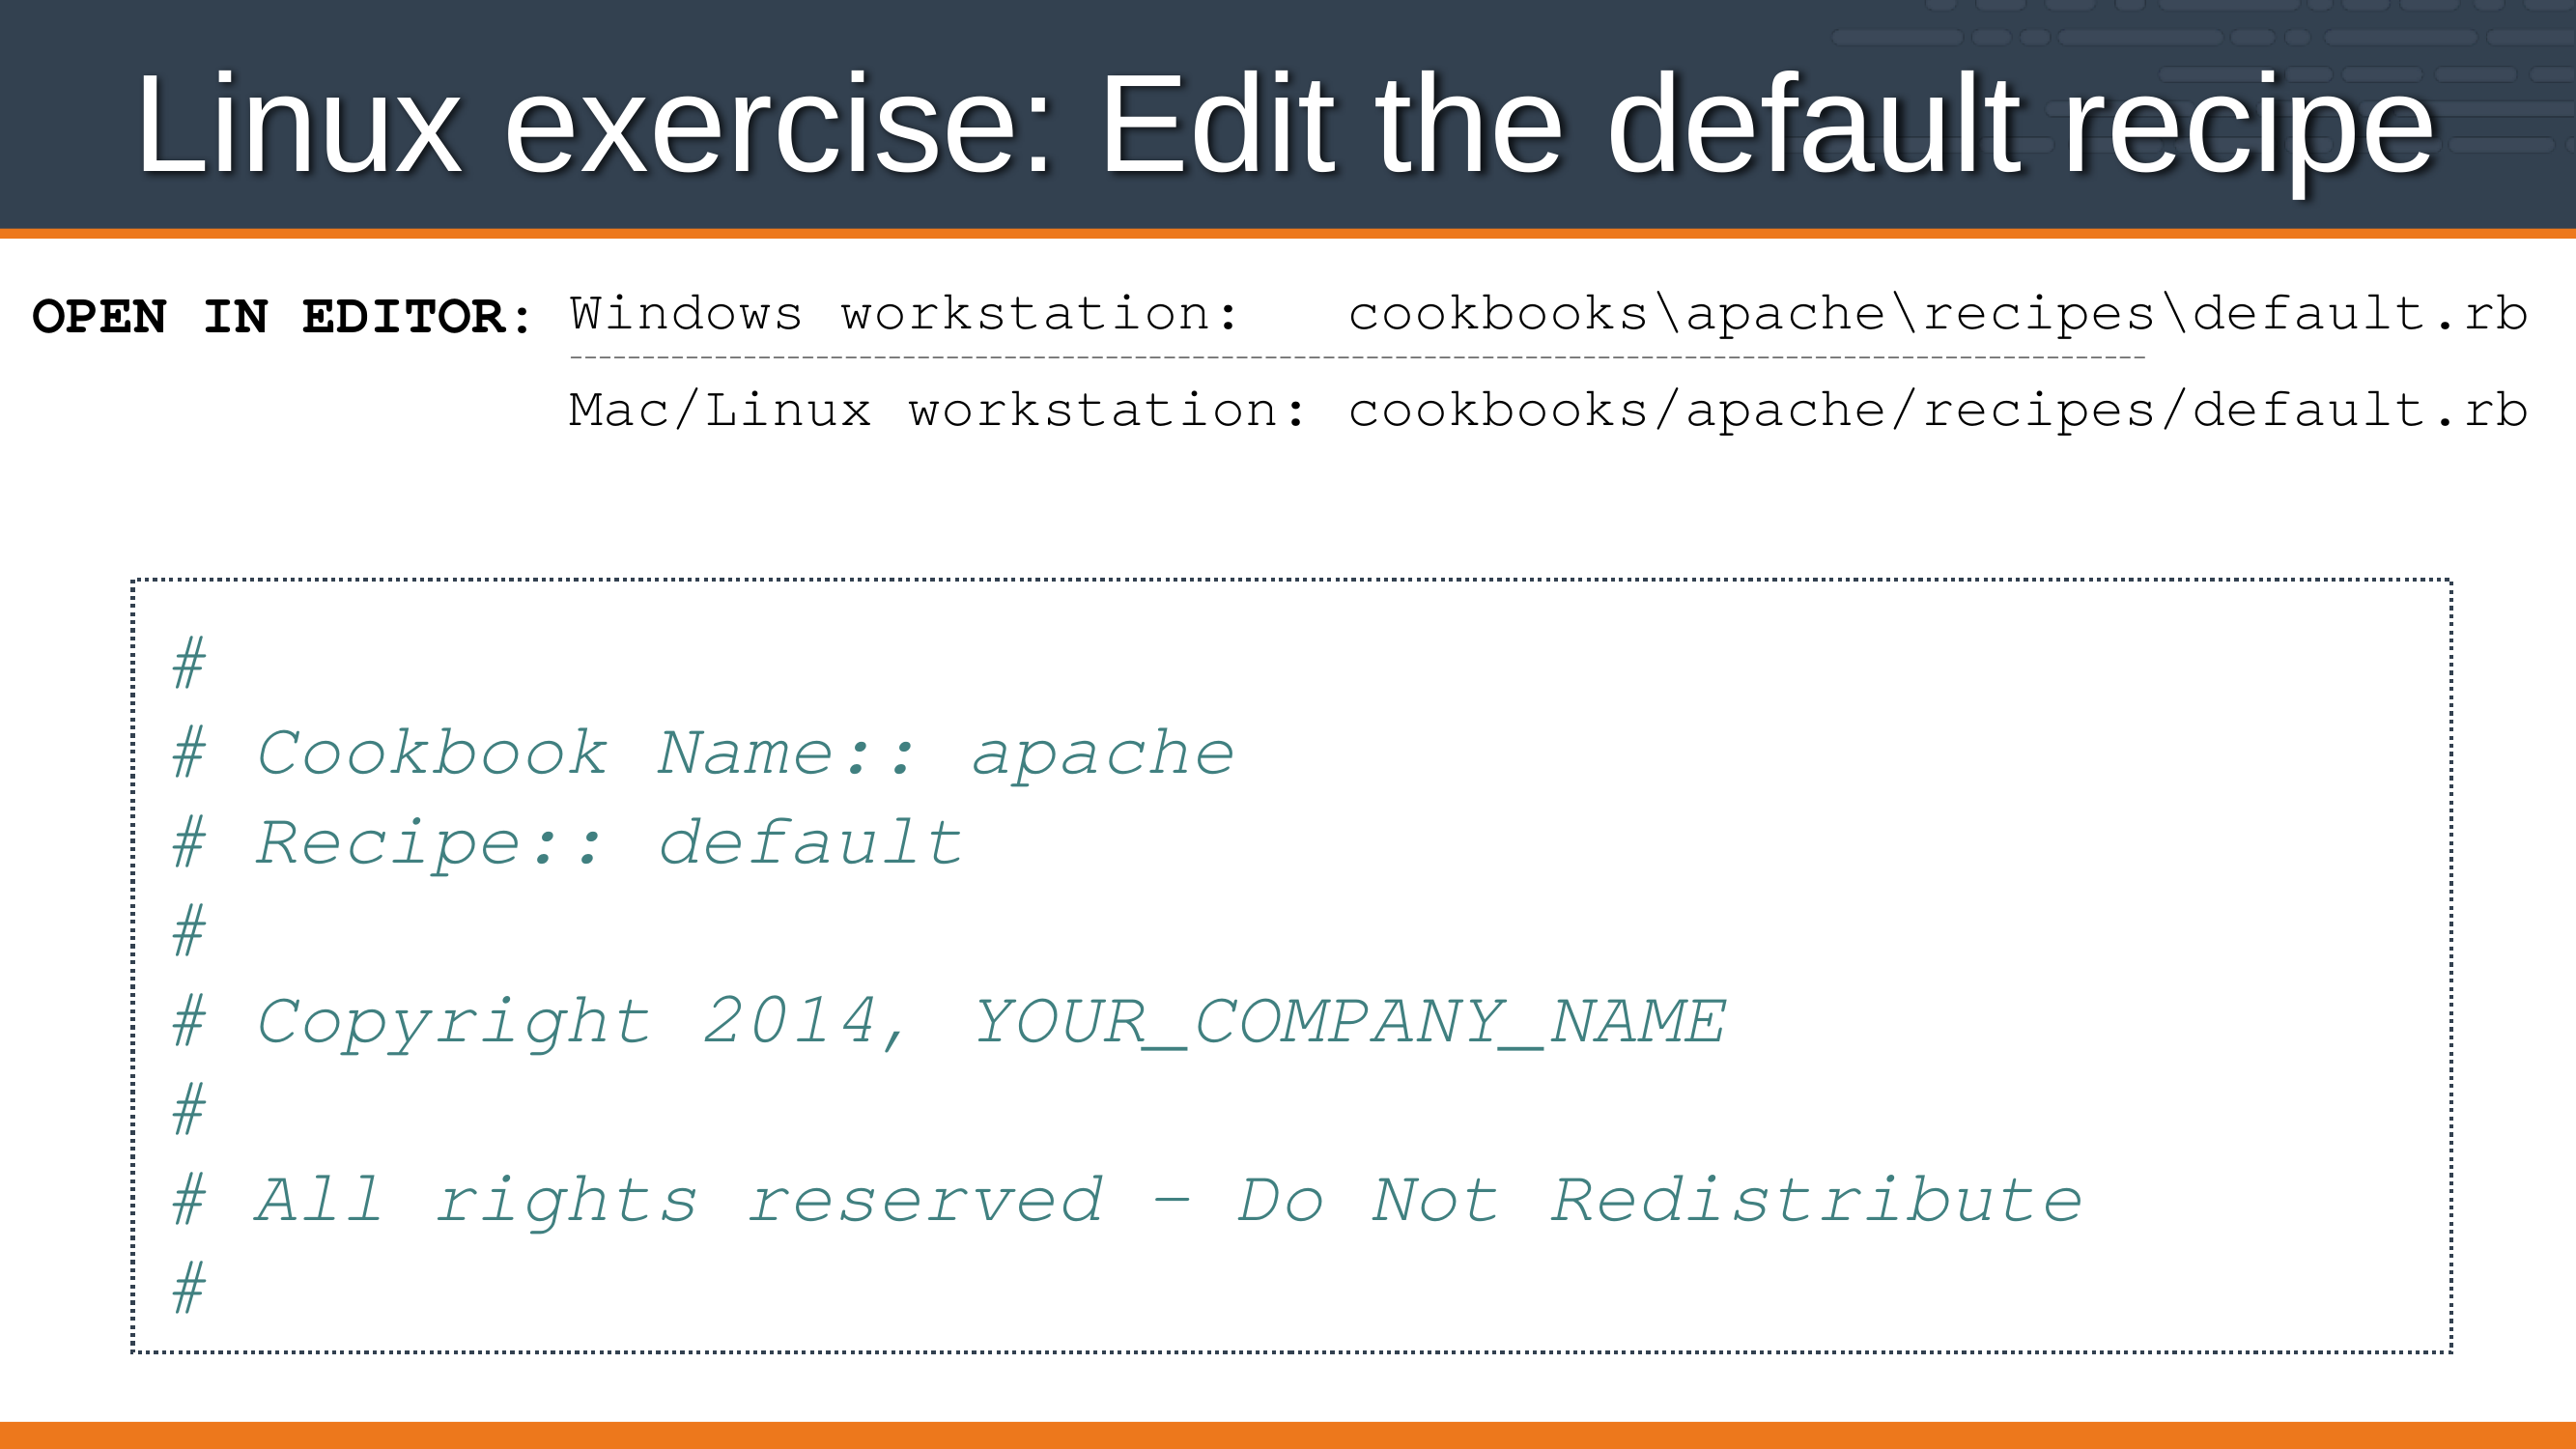

# Linux exercise: Edit the default recipe
OPEN IN EDITOR:
Windows workstation:   cookbooks\apache\recipes\default.rb
-------------------------------------------------------------------------------------------------------------
Mac/Linux workstation: cookbooks/apache/recipes/default.rb

#
# Cookbook Name:: apache
# Recipe:: default
#
# Copyright 2014, YOUR_COMPANY_NAME
#
# All rights reserved - Do Not Redistribute
#